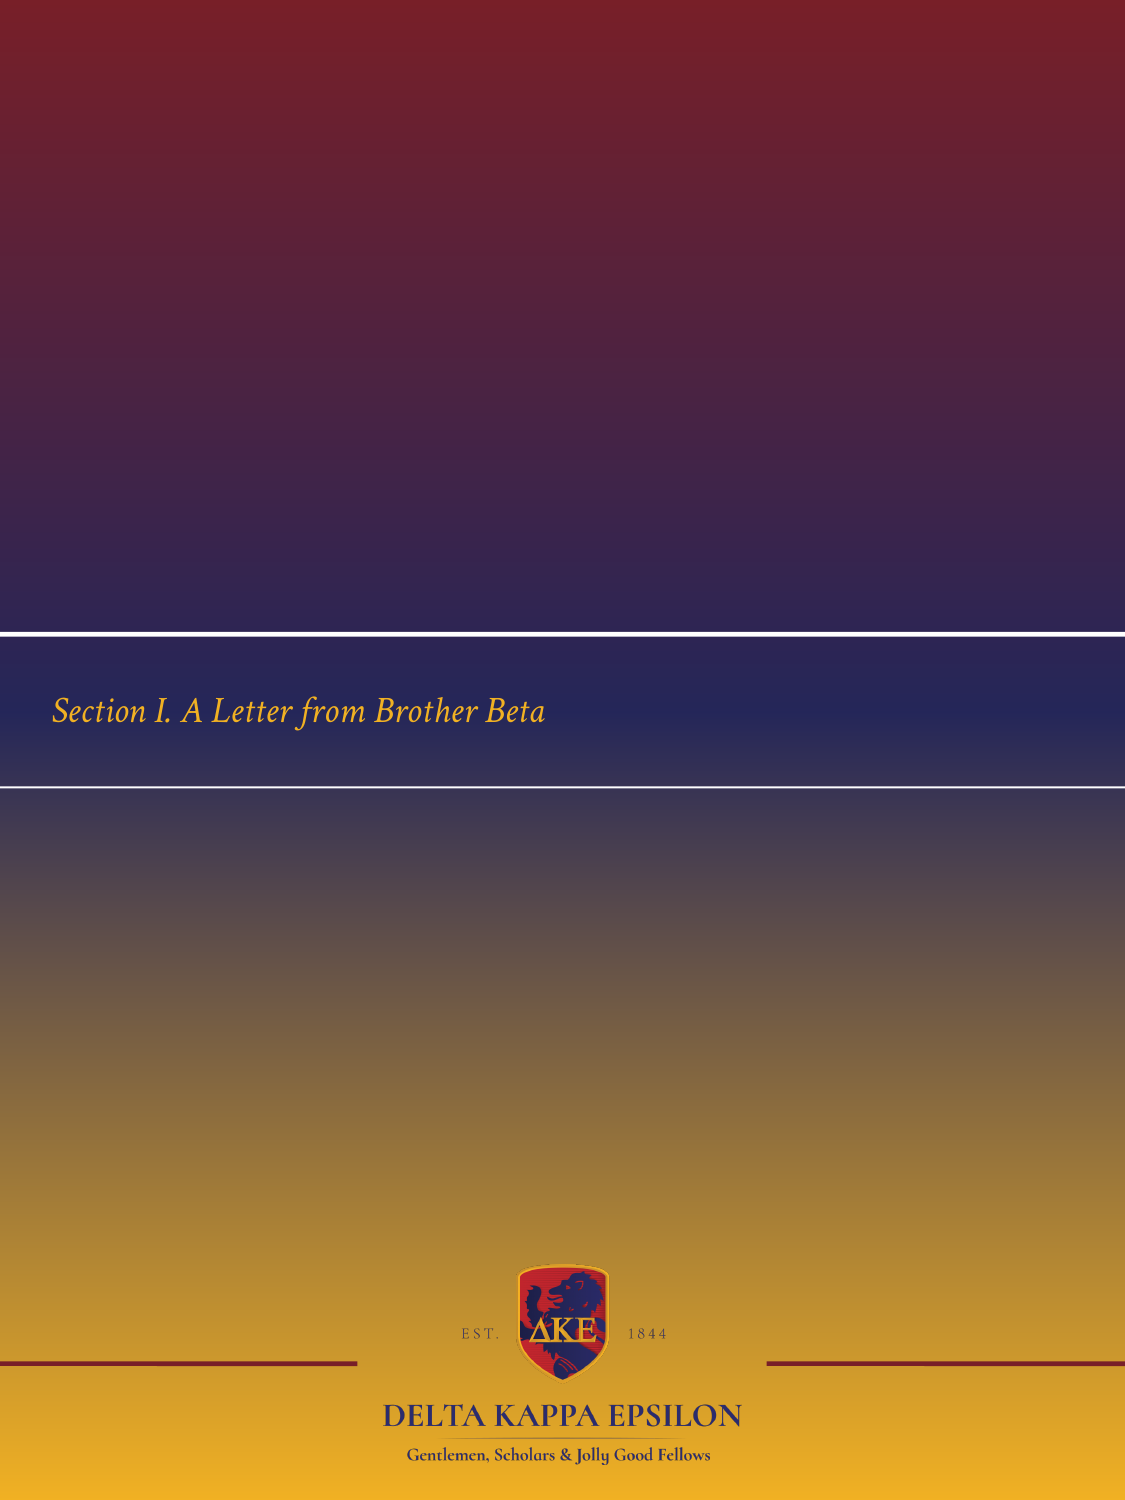

# Section I. A Letter from Brother Beta